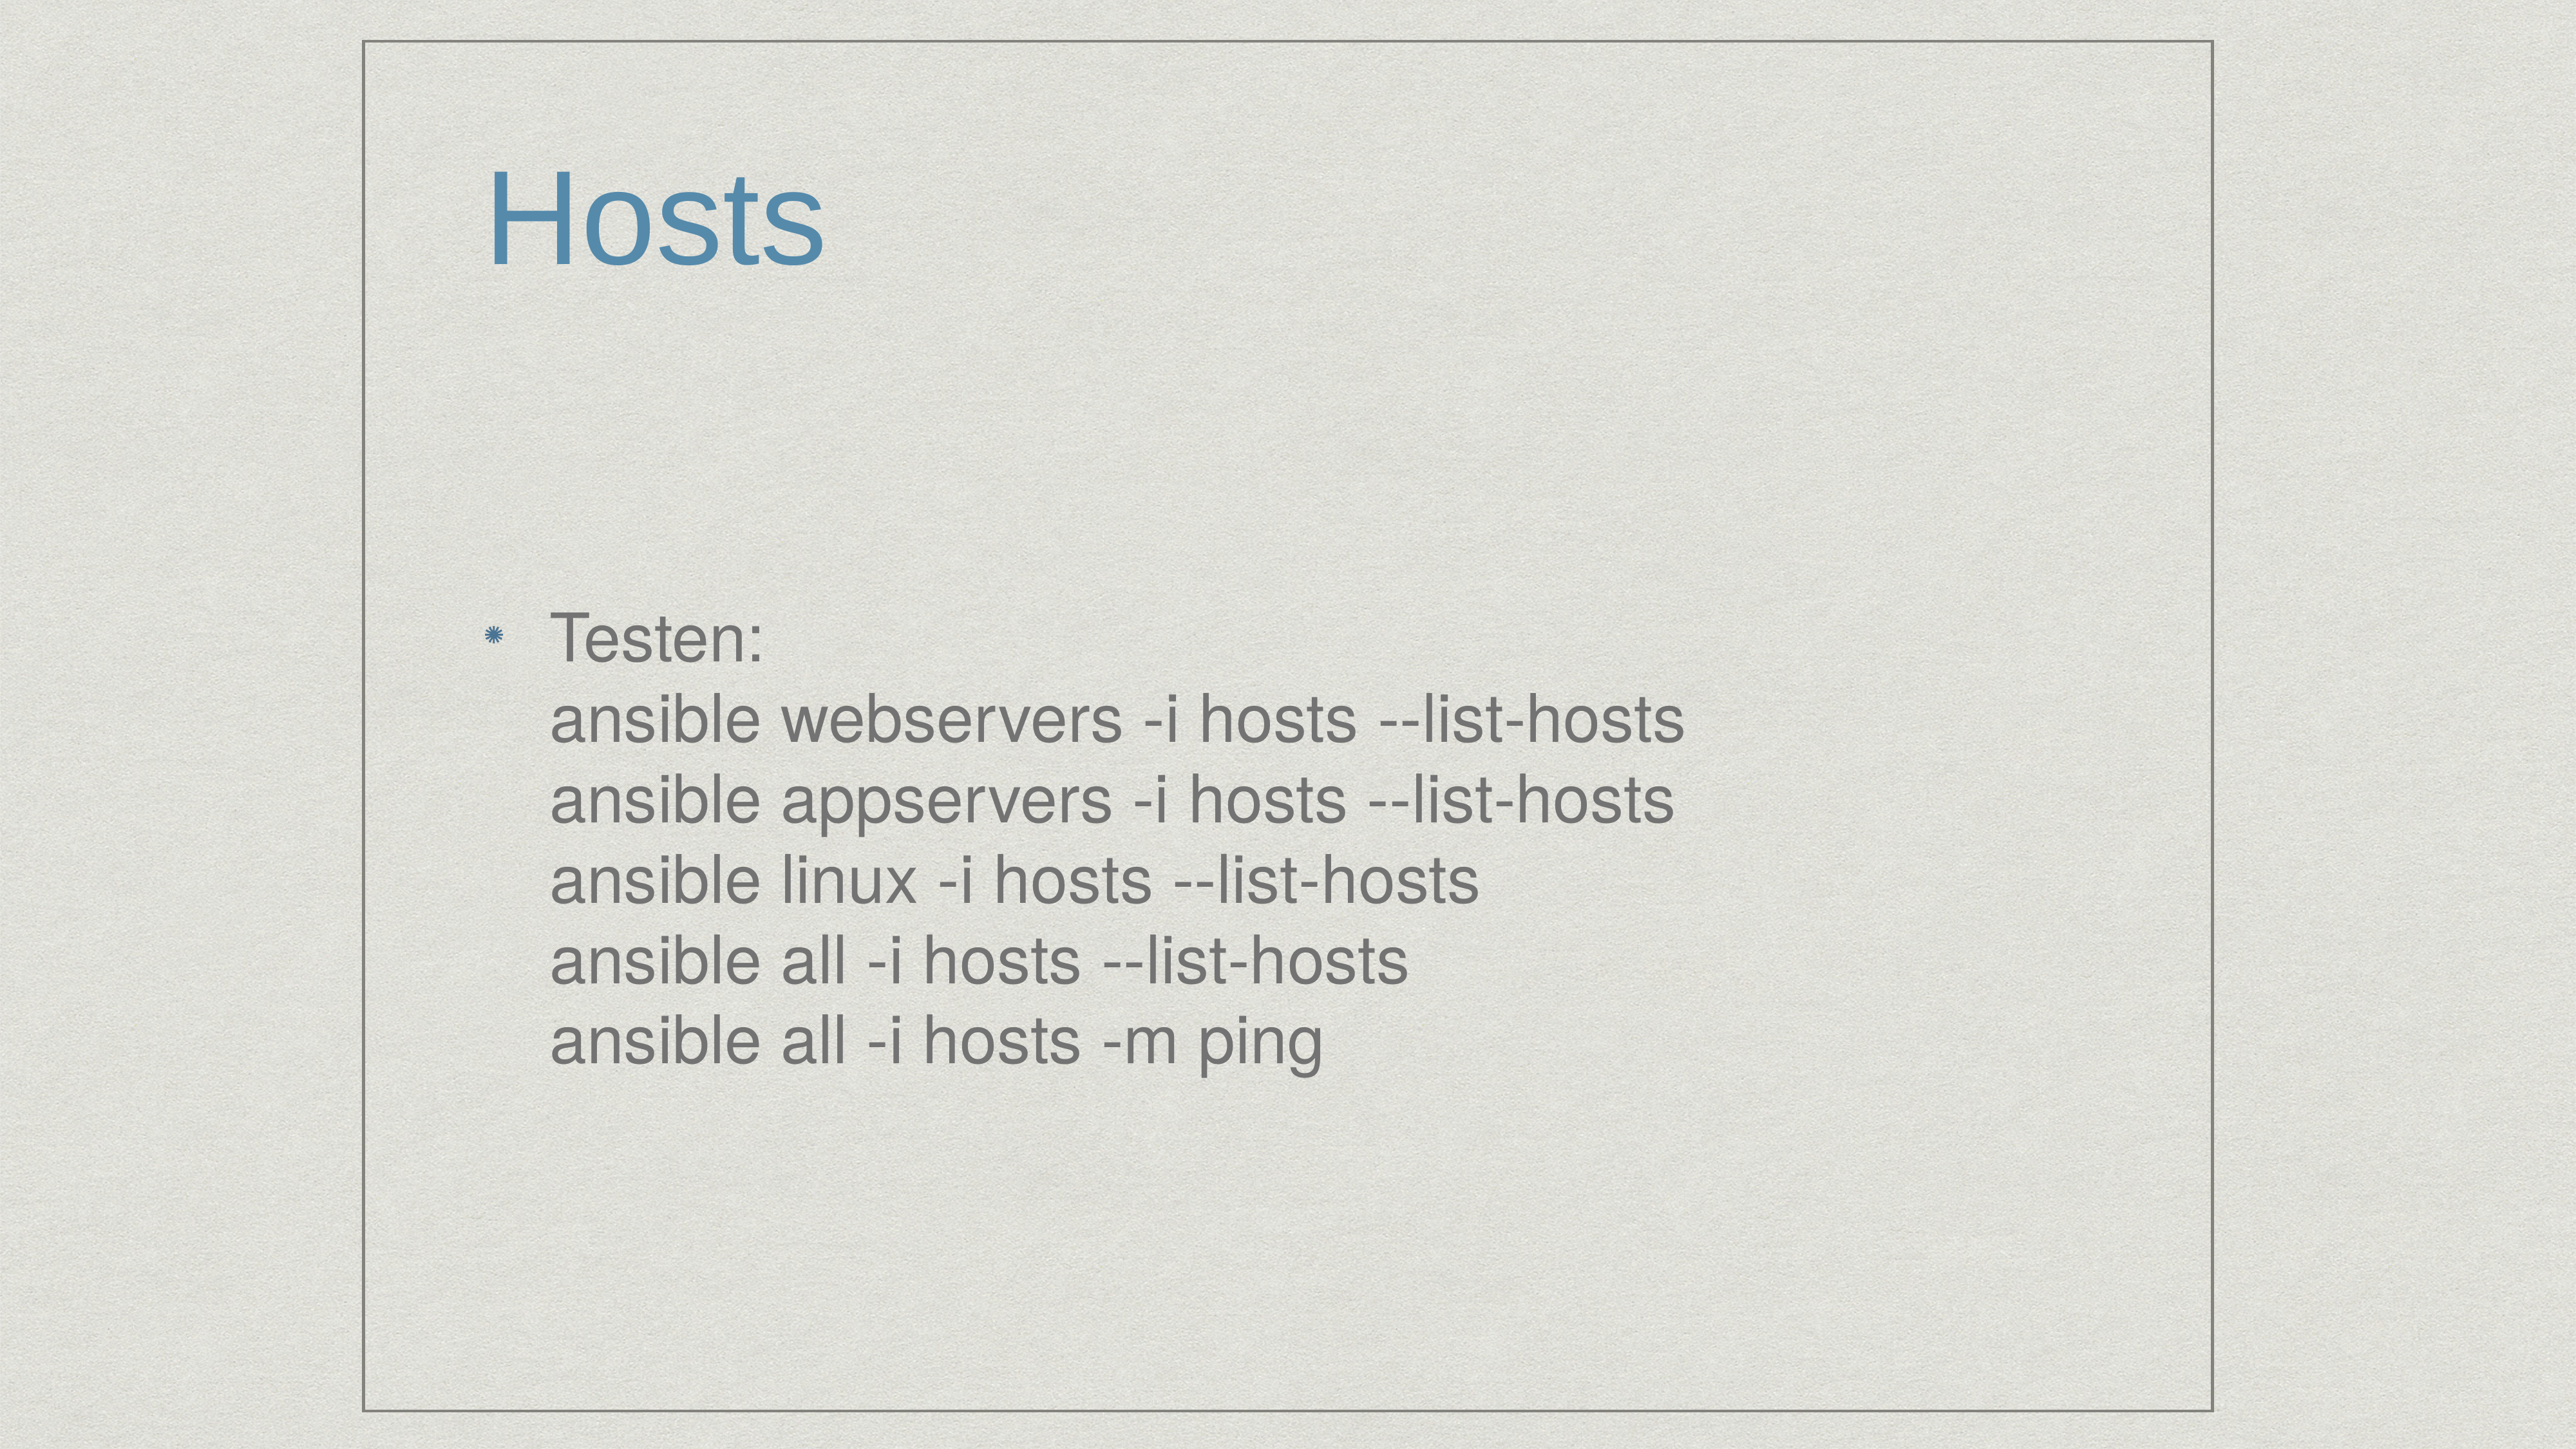

# Hosts
Testen:
ansible webservers -i hosts --list-hosts
ansible appservers -i hosts --list-hosts
ansible linux -i hosts --list-hosts
ansible all -i hosts --list-hosts
ansible all -i hosts -m ping